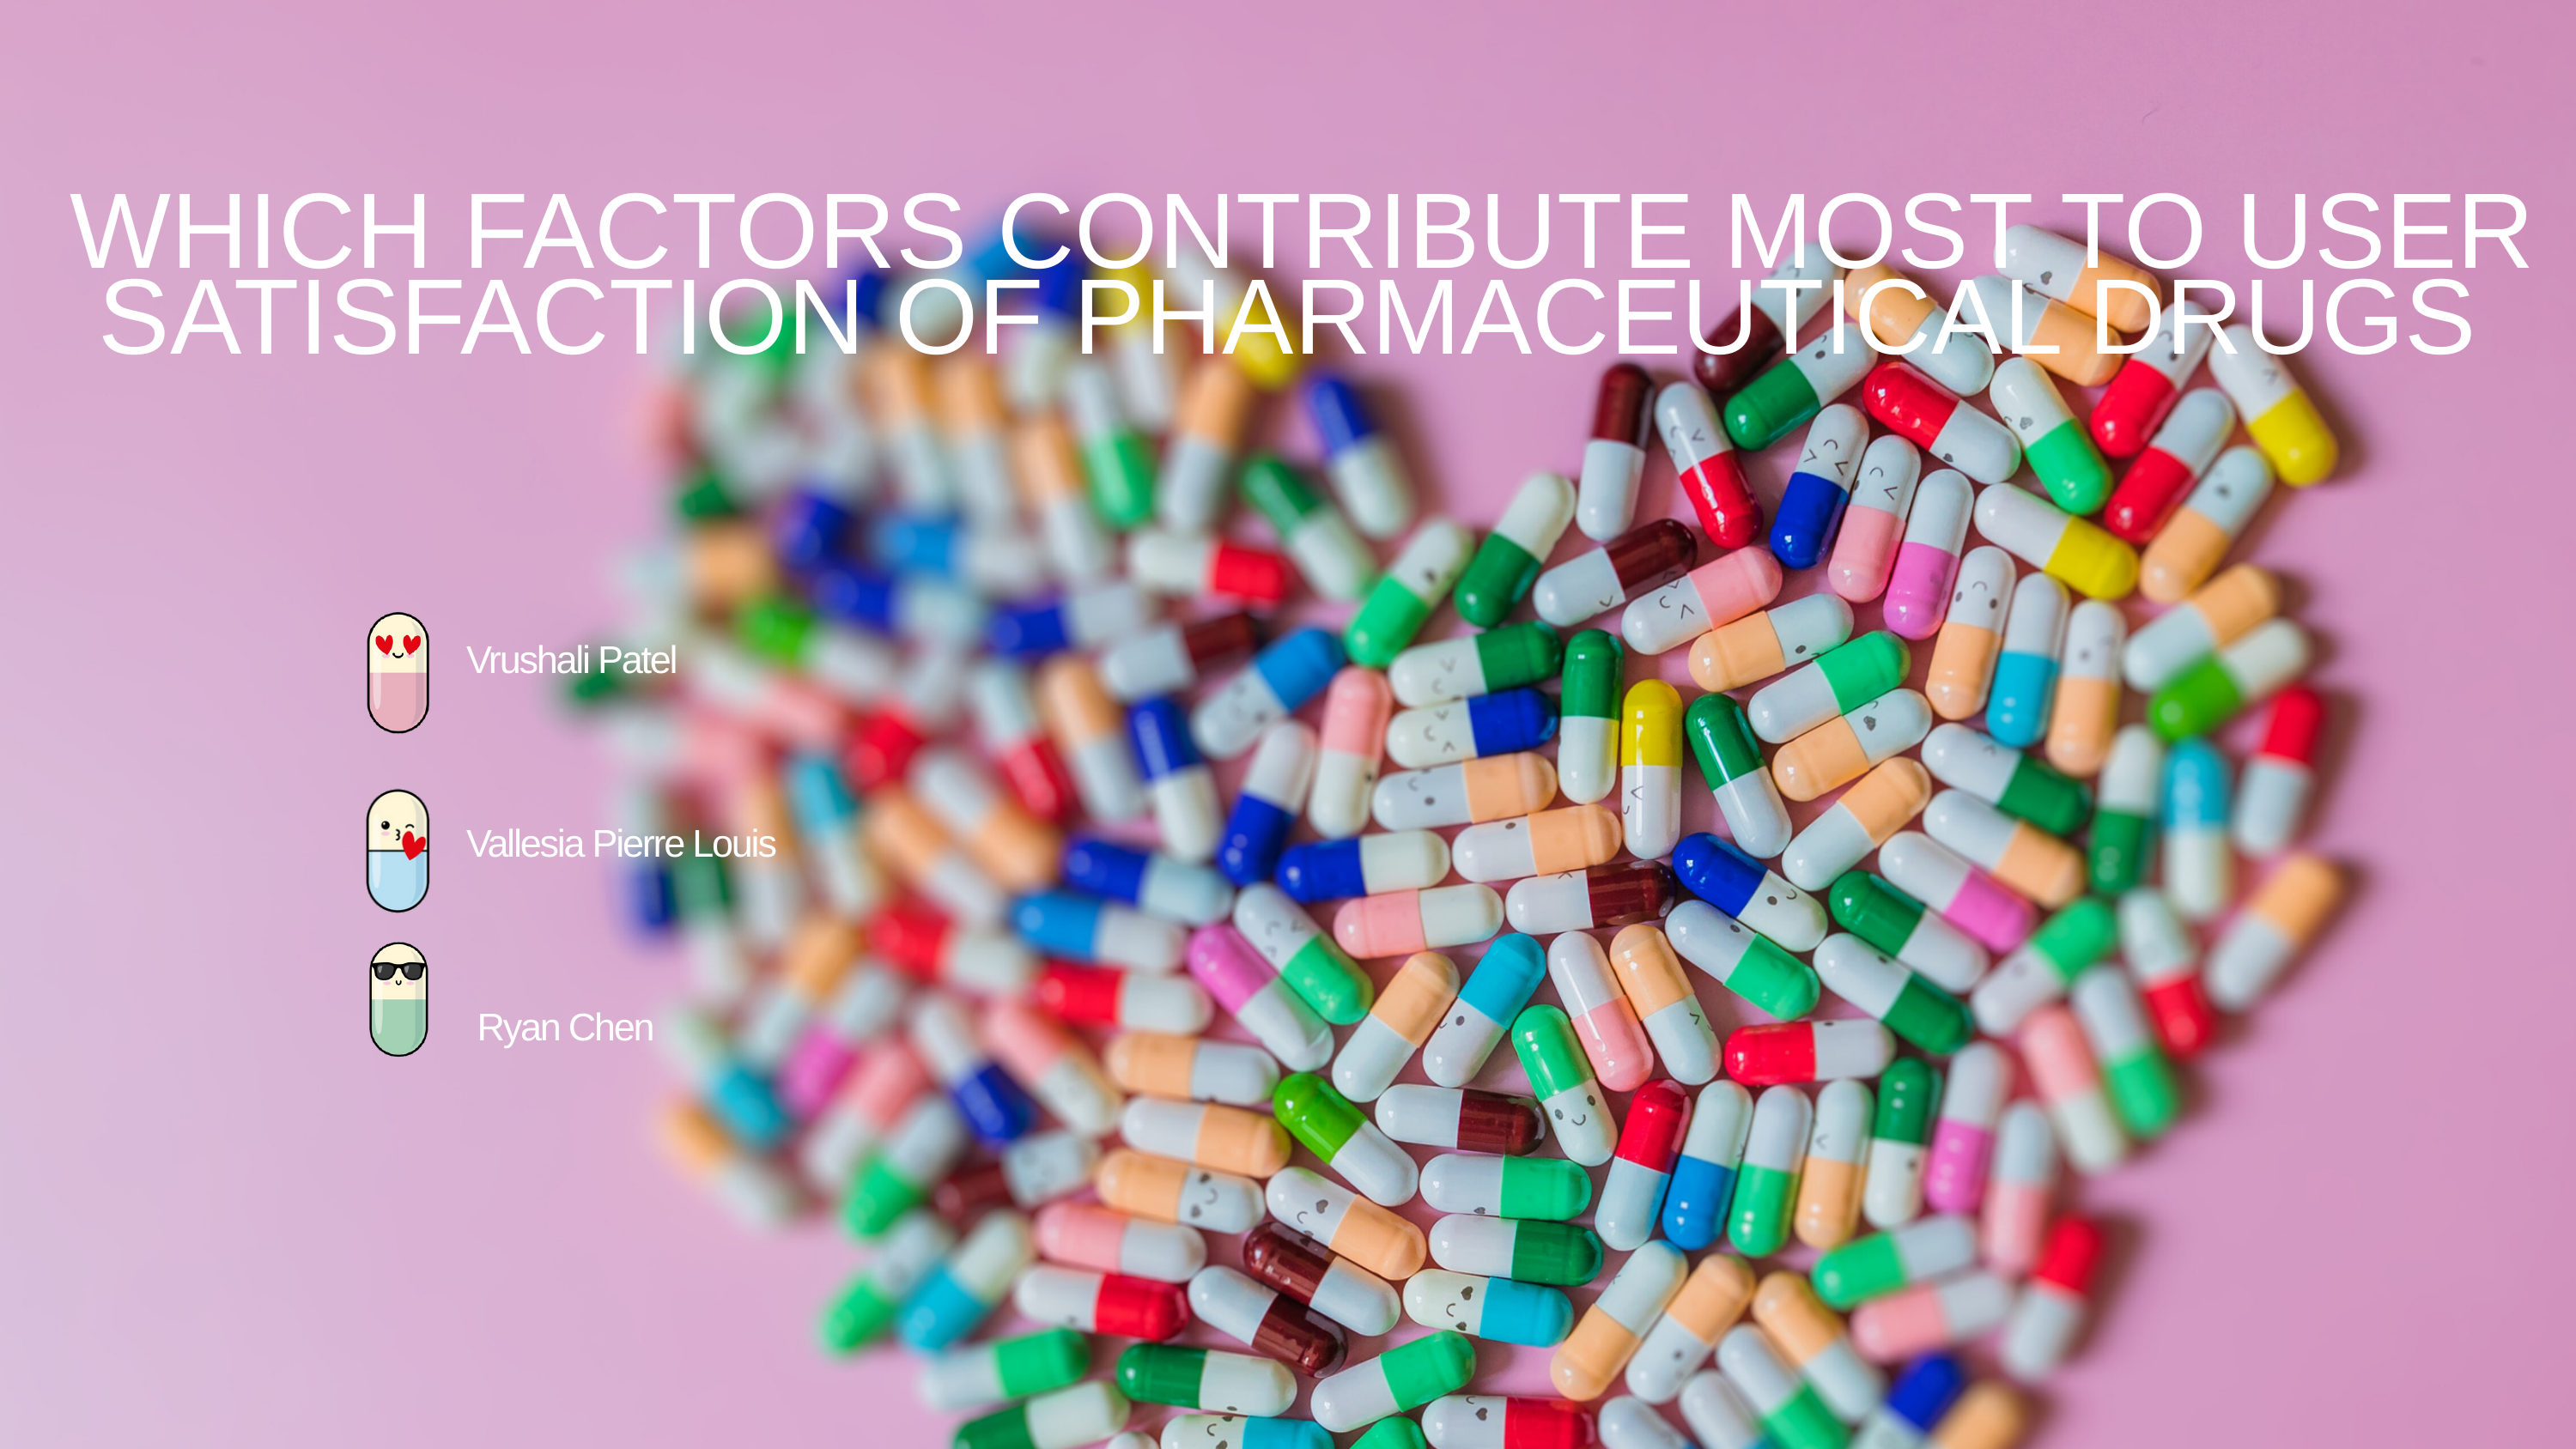

WHICH FACTORS CONTRIBUTE MOST TO USER SATISFACTION OF PHARMACEUTICAL DRUGS

Vrushali Patel

​

Vallesia Pierre Louis​

 Ryan Chen